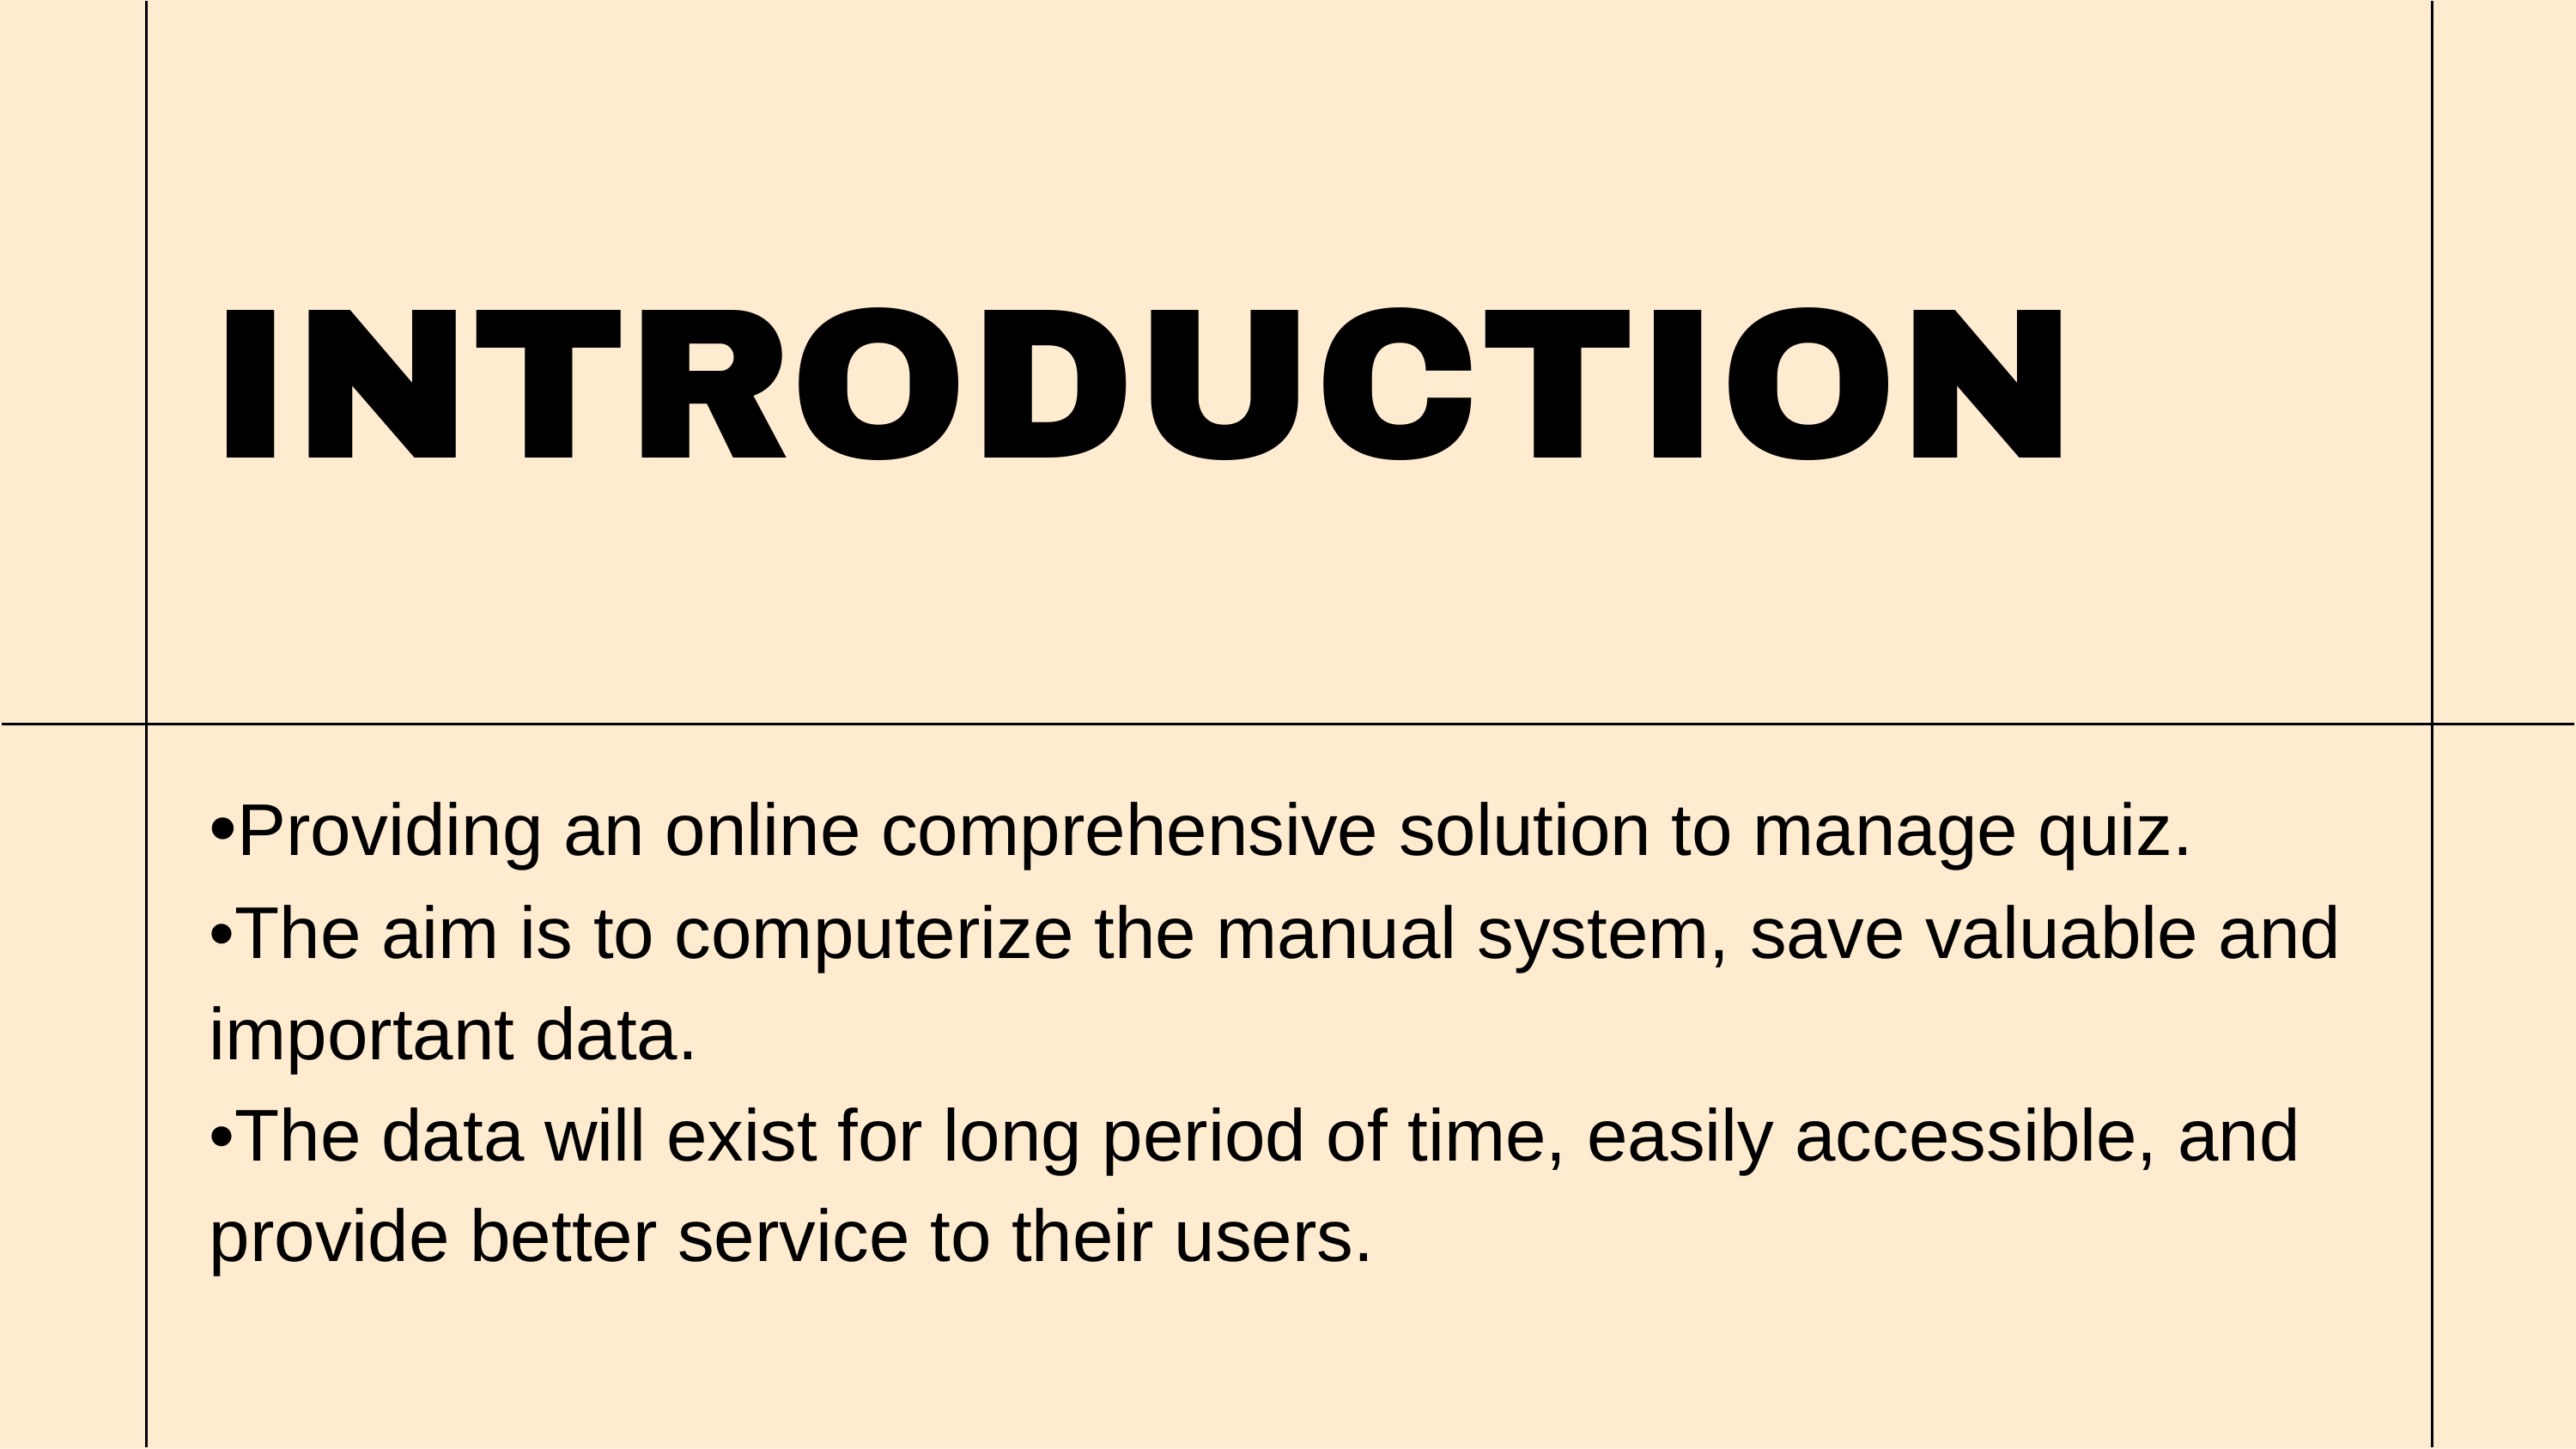

# INTRODUCTION
•Providing an online comprehensive solution to manage quiz.
•The aim is to computerize the manual system, save valuable and important data.
•The data will exist for long period of time, easily accessible, and provide better service to their users.